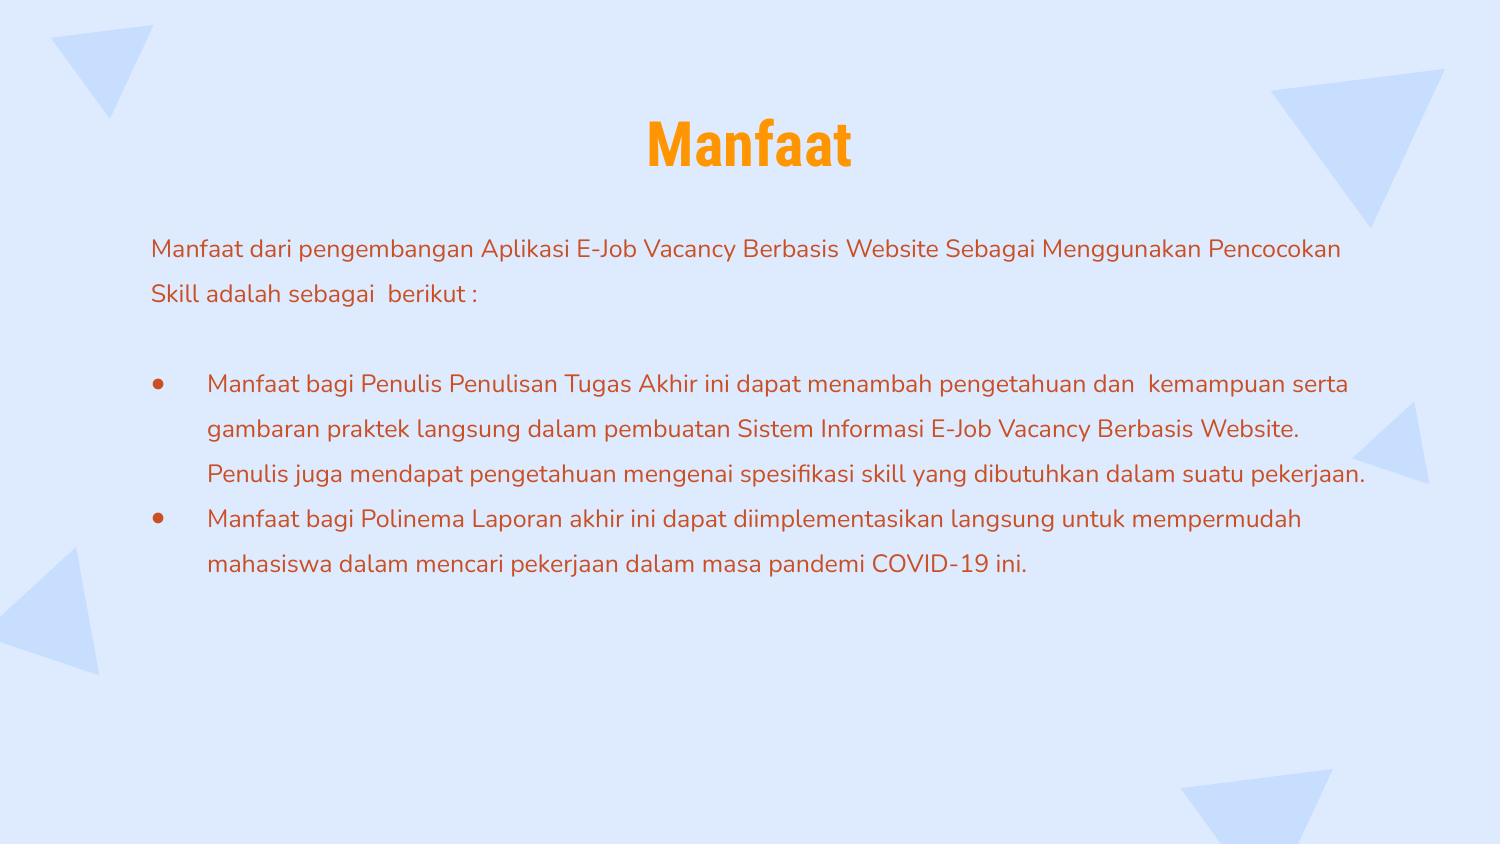

# Manfaat
Manfaat dari pengembangan Aplikasi E-Job Vacancy Berbasis Website Sebagai Menggunakan Pencocokan Skill adalah sebagai  berikut :

Manfaat bagi Penulis Penulisan Tugas Akhir ini dapat menambah pengetahuan dan  kemampuan serta gambaran praktek langsung dalam pembuatan Sistem Informasi E-Job Vacancy Berbasis Website. Penulis juga mendapat pengetahuan mengenai spesifikasi skill yang dibutuhkan dalam suatu pekerjaan.
Manfaat bagi Polinema Laporan akhir ini dapat diimplementasikan langsung untuk mempermudah mahasiswa dalam mencari pekerjaan dalam masa pandemi COVID-19 ini.